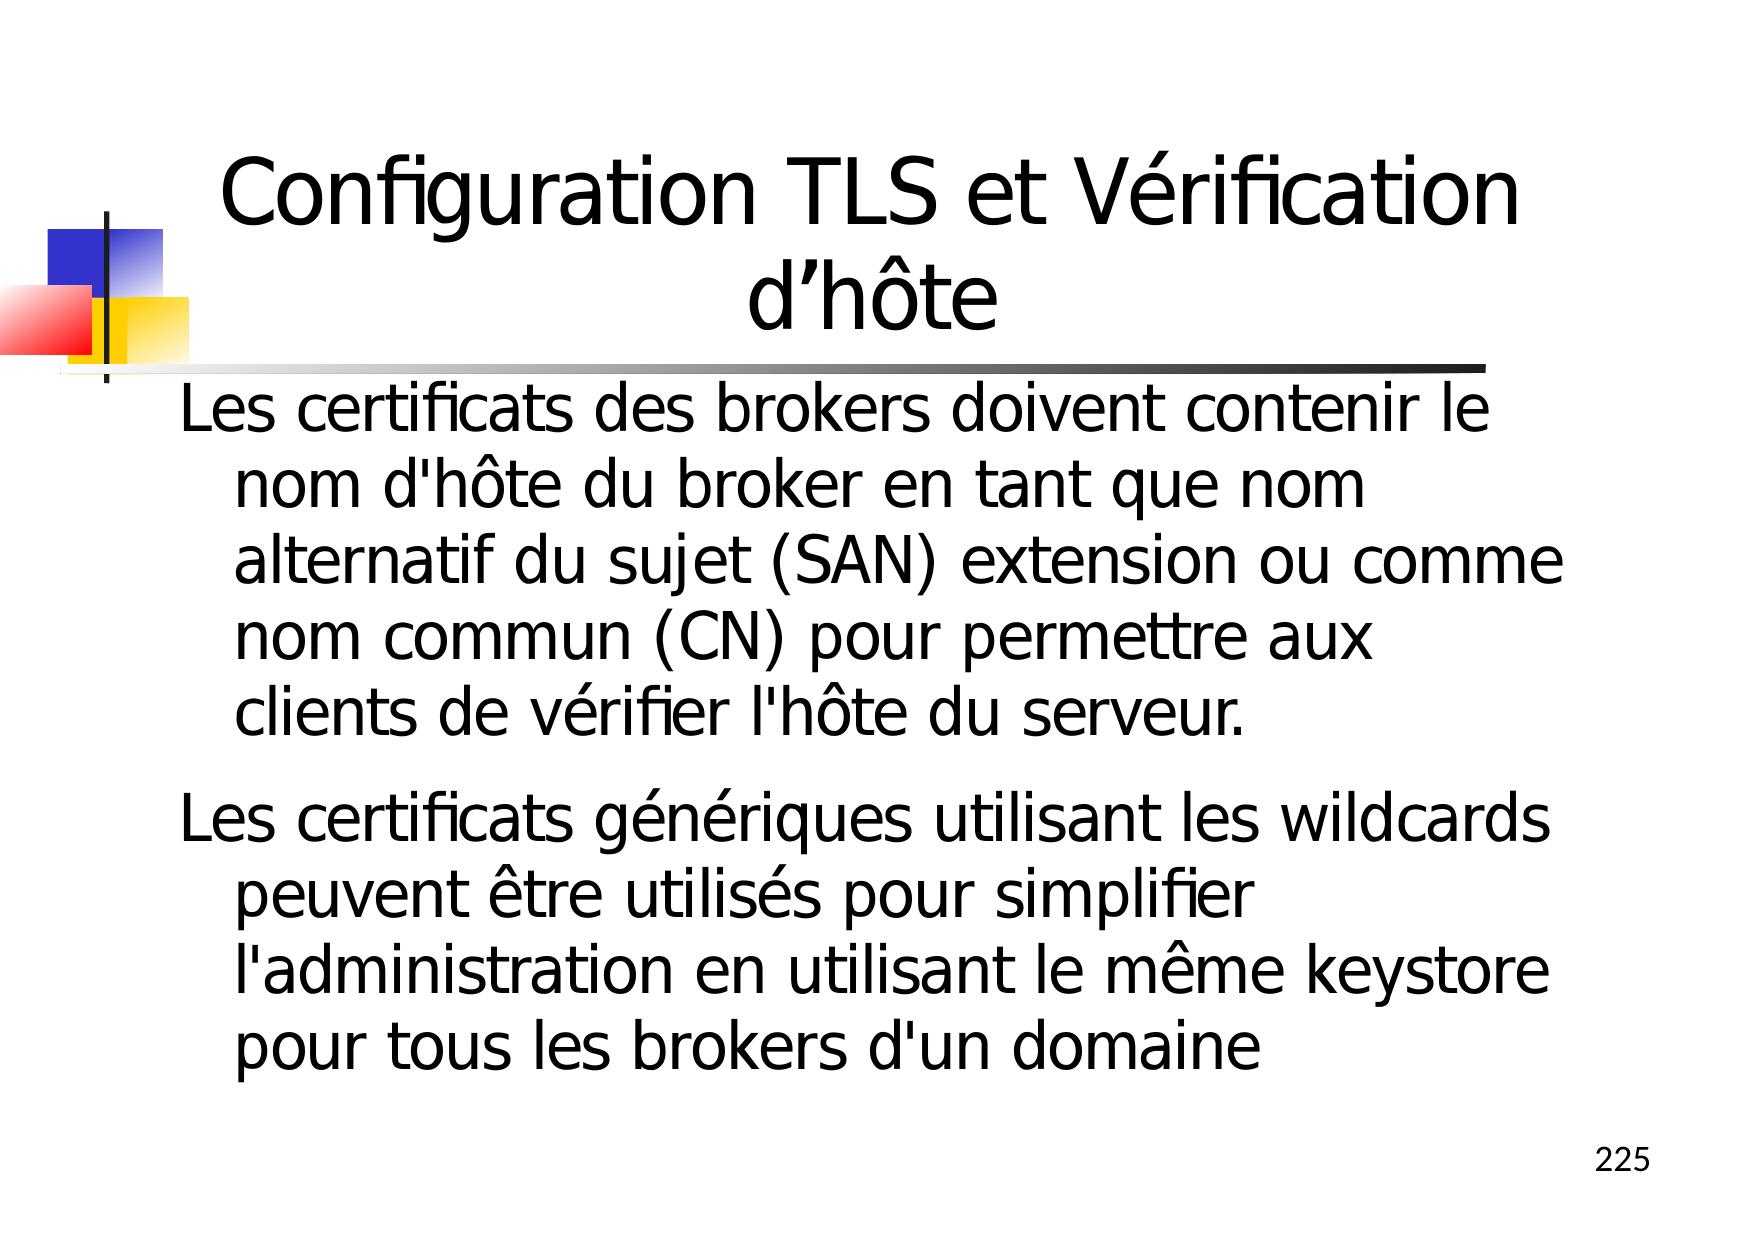

Configuration TLS et Vérification d’hôte
Les certificats des brokers doivent contenir le nom d'hôte du broker en tant que nom alternatif du sujet (SAN) extension ou comme nom commun (CN) pour permettre aux clients de vérifier l'hôte du serveur.
Les certificats génériques utilisant les wildcards peuvent être utilisés pour simplifier l'administration en utilisant le même keystore pour tous les brokers d'un domaine